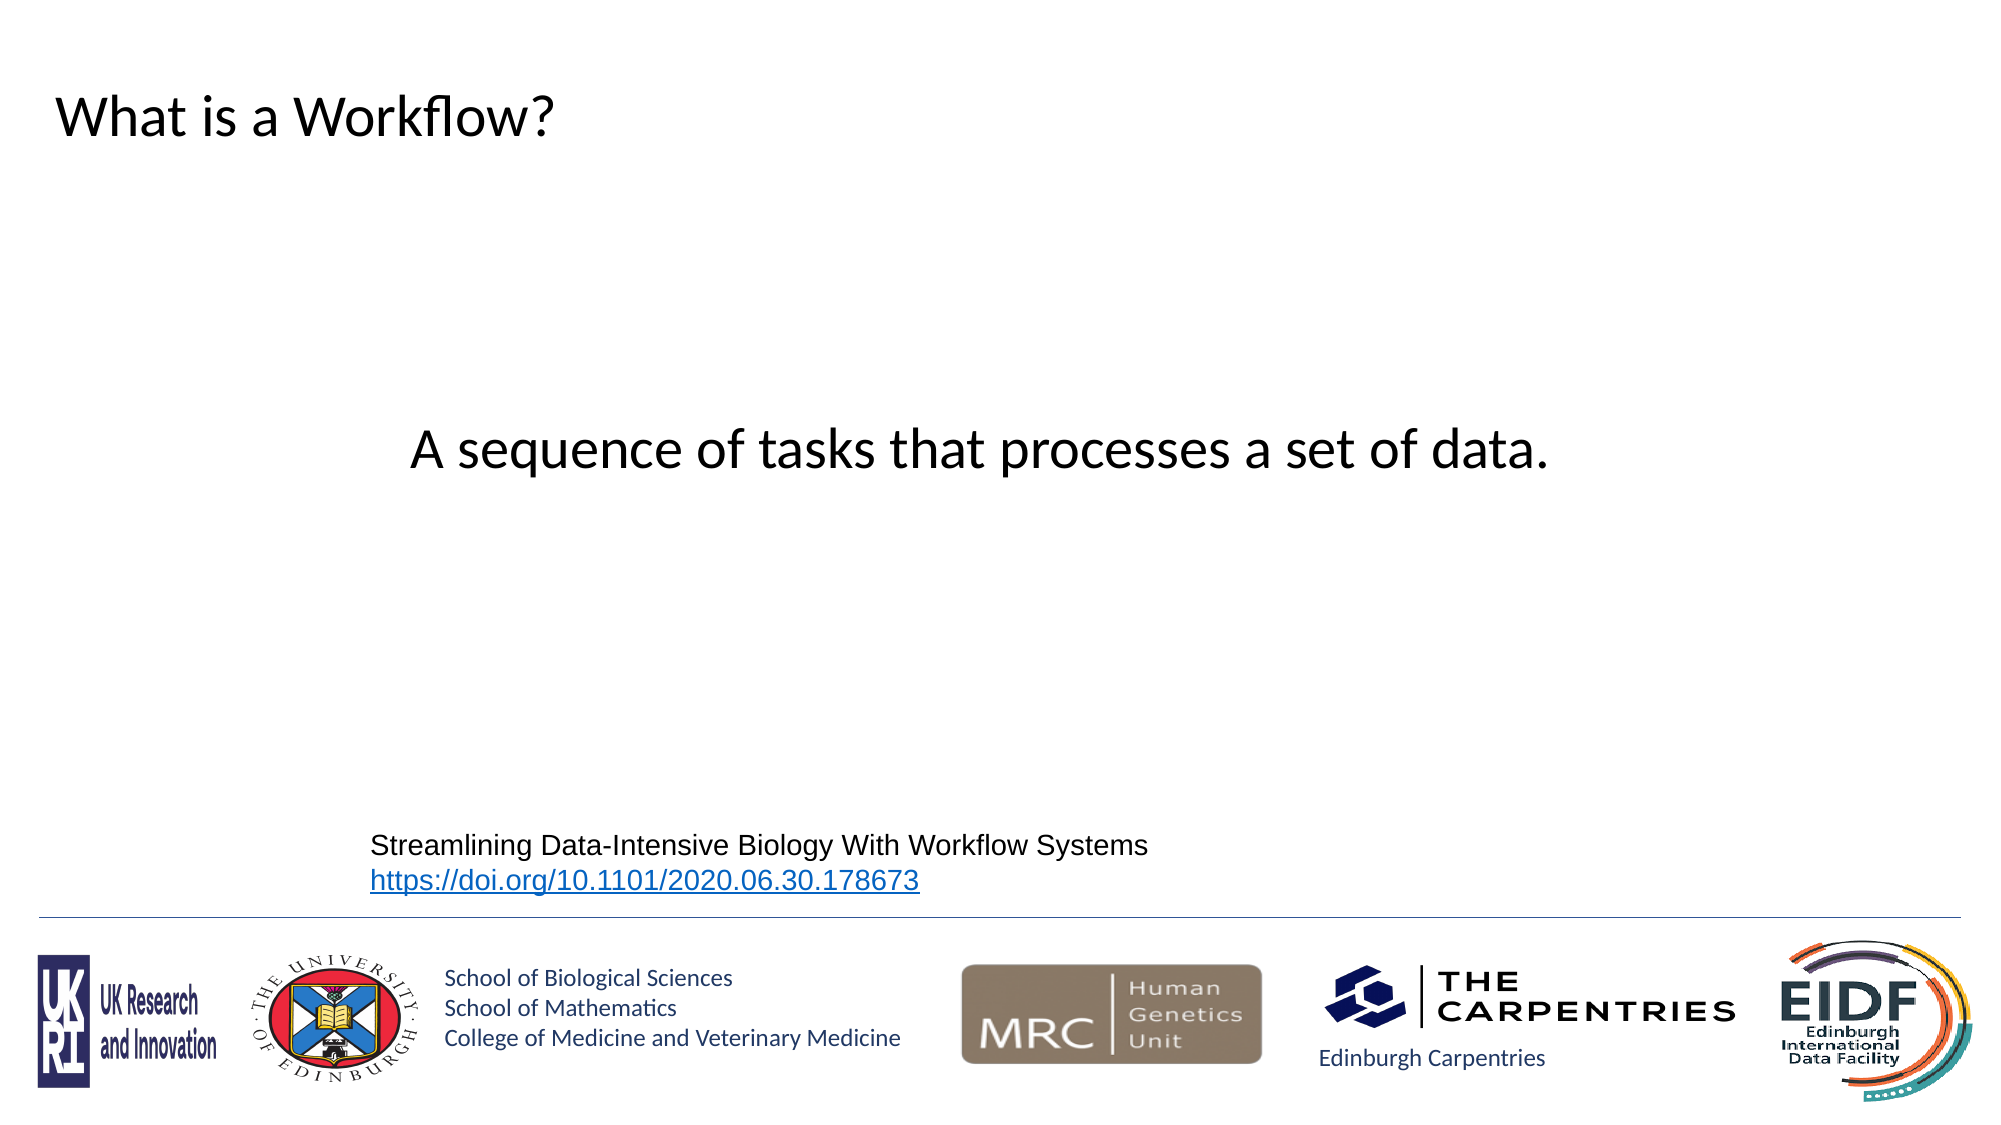

# What is a Workflow?
   A sequence of tasks that processes a set of data.
Streamlining Data-Intensive Biology With Workflow Systems https://doi.org/10.1101/2020.06.30.178673